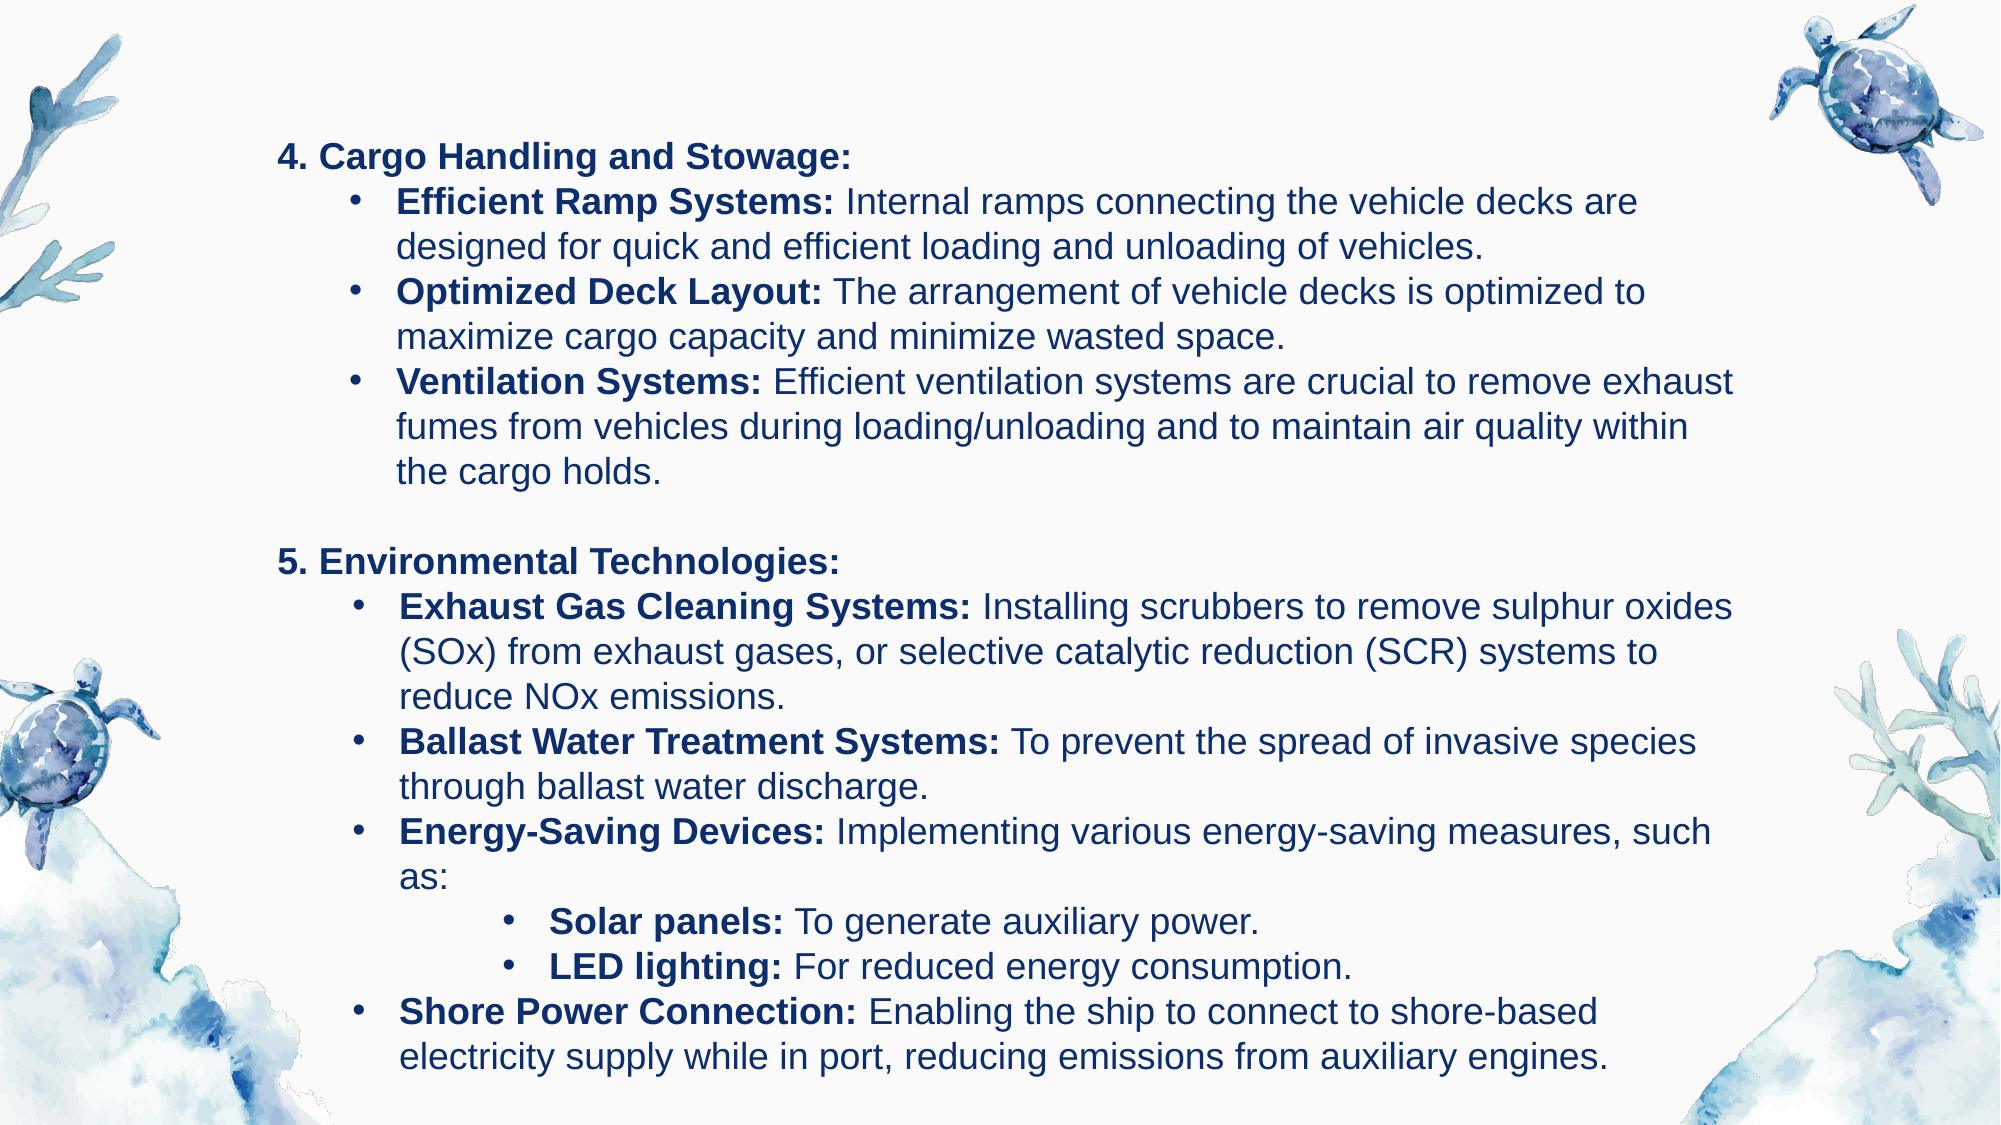

4. Cargo Handling and Stowage:
Efficient Ramp Systems: Internal ramps connecting the vehicle decks are designed for quick and efficient loading and unloading of vehicles.
Optimized Deck Layout: The arrangement of vehicle decks is optimized to maximize cargo capacity and minimize wasted space.
Ventilation Systems: Efficient ventilation systems are crucial to remove exhaust fumes from vehicles during loading/unloading and to maintain air quality within the cargo holds.

5. Environmental Technologies:
Exhaust Gas Cleaning Systems: Installing scrubbers to remove sulphur oxides (SOx) from exhaust gases, or selective catalytic reduction (SCR) systems to reduce NOx emissions.
Ballast Water Treatment Systems: To prevent the spread of invasive species through ballast water discharge.
Energy-Saving Devices: Implementing various energy-saving measures, such as:
Solar panels: To generate auxiliary power.
LED lighting: For reduced energy consumption.
Shore Power Connection: Enabling the ship to connect to shore-based electricity supply while in port, reducing emissions from auxiliary engines.